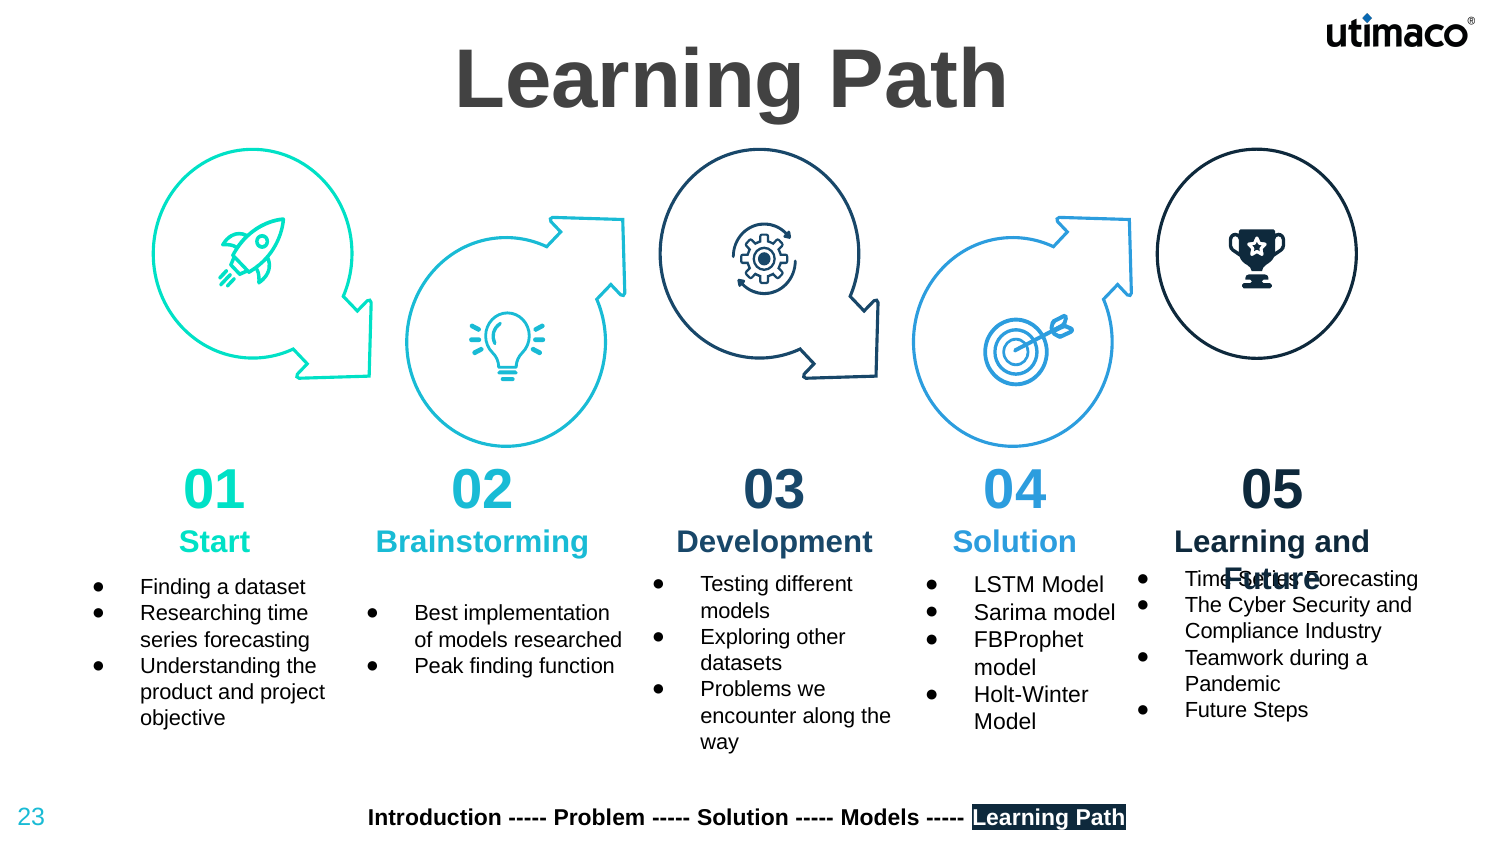

Learning Path

01
02
03
04
05
Start
Brainstorming
Development
Solution
Learning and Future
Time Series Forecasting
The Cyber Security and Compliance Industry
Teamwork during a Pandemic
Future Steps

Finding a dataset
Researching time series forecasting
Understanding the product and project objective

Best implementation of models researched
Peak finding function

LSTM Model
Sarima model
FBProphet model
Holt-Winter Model
Testing different models
Exploring other datasets
Problems we encounter along the way

23
Introduction ----- Problem ----- Solution ----- Models ----- Learning Path